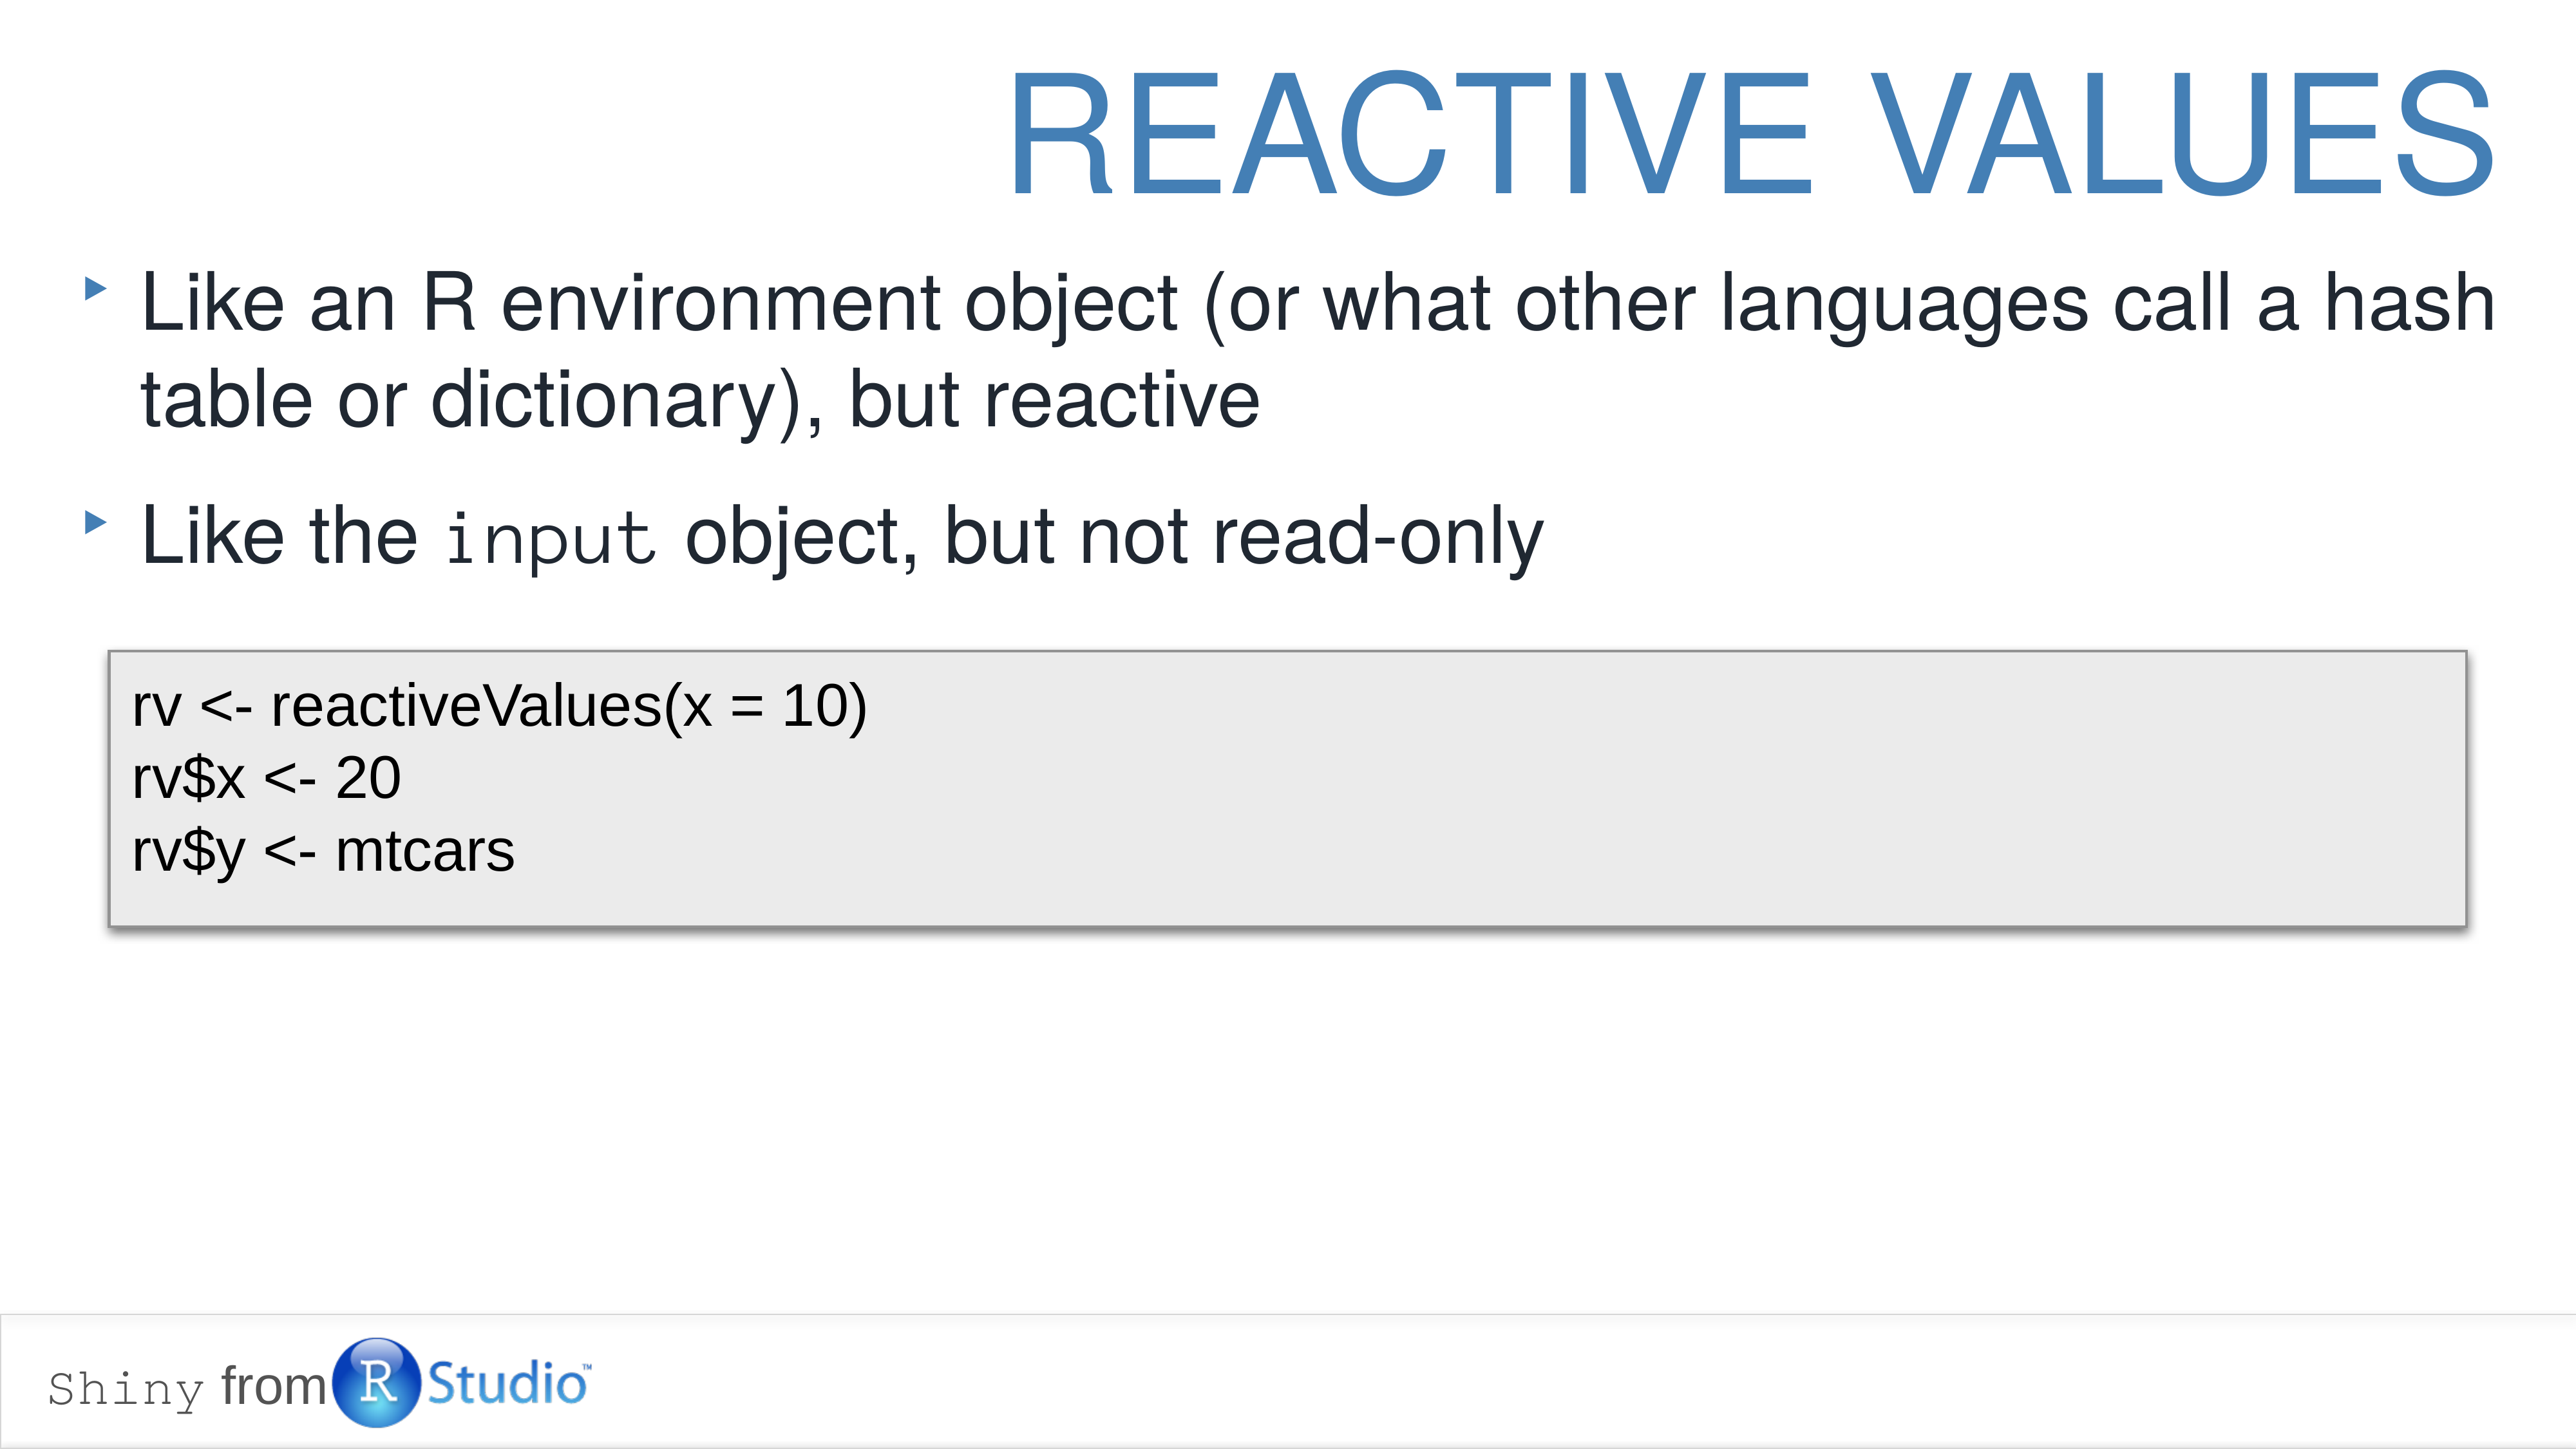

Reactive Values
Like an R environment object (or what other languages call a hash table or dictionary), but reactive
Like the input object, but not read-only

rv <- reactiveValues(x = 10)
rv$x <- 20
rv$y <- mtcars